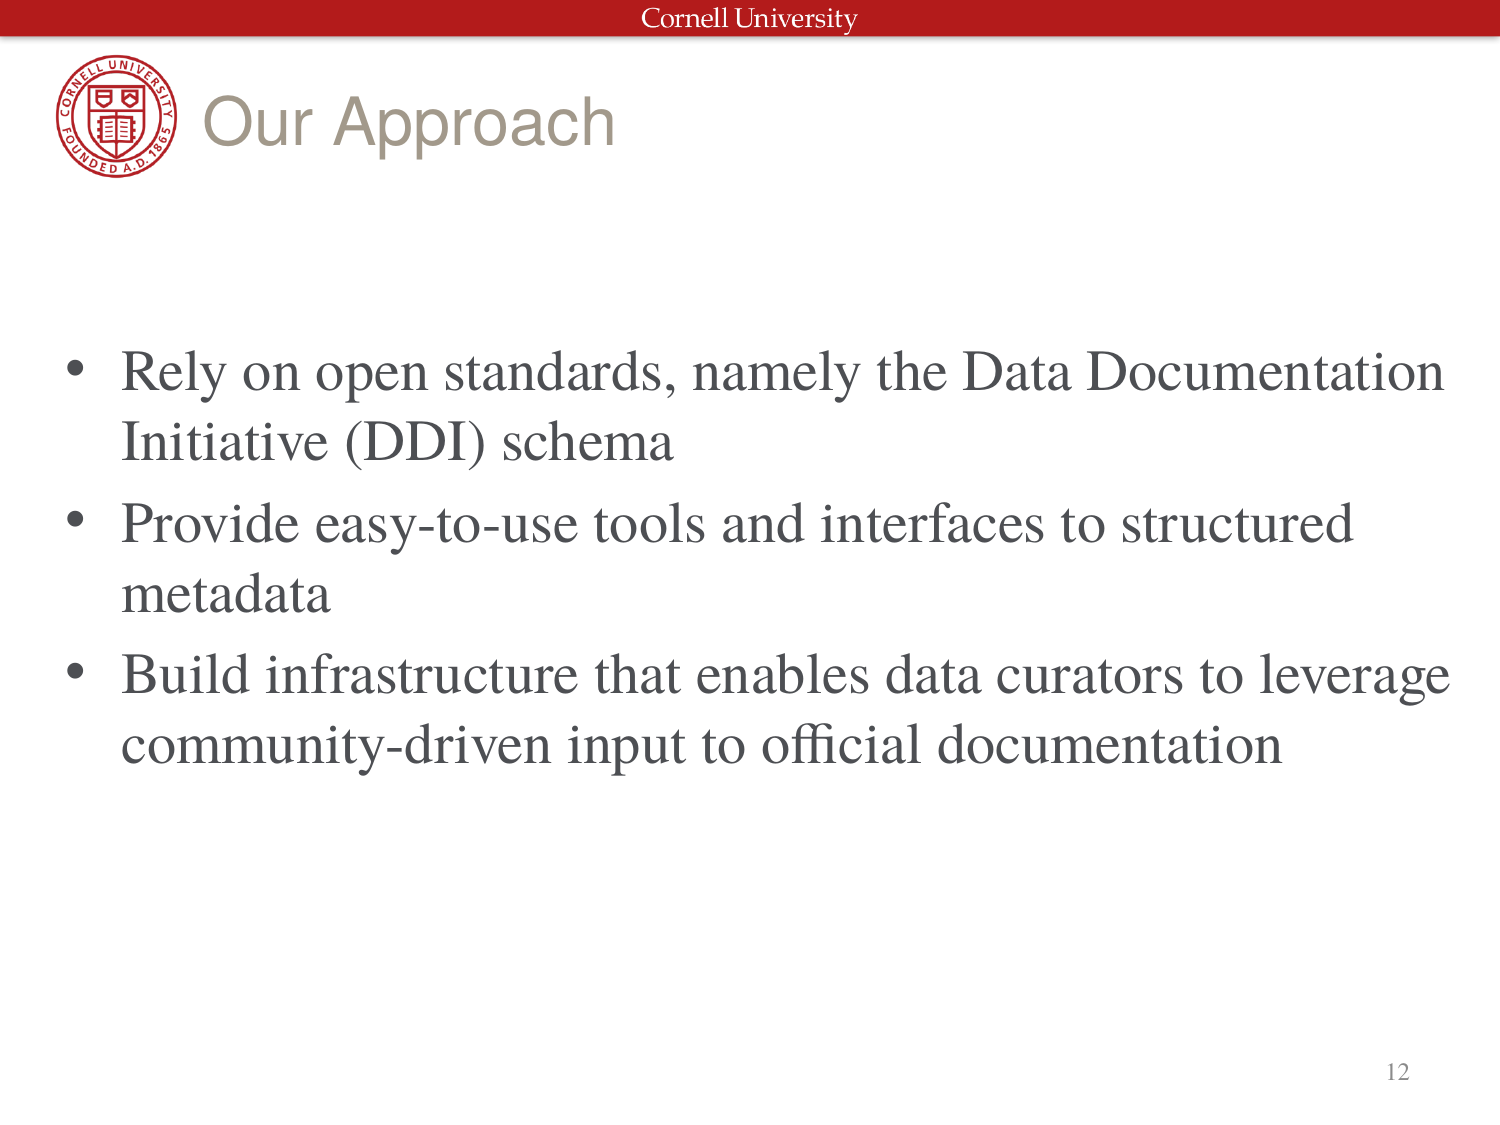

# Our Approach
Rely on open standards, namely the Data Documentation Initiative (DDI) schema
Provide easy-to-use tools and interfaces to structured metadata
Build infrastructure that enables data curators to leverage community-driven input to official documentation

12